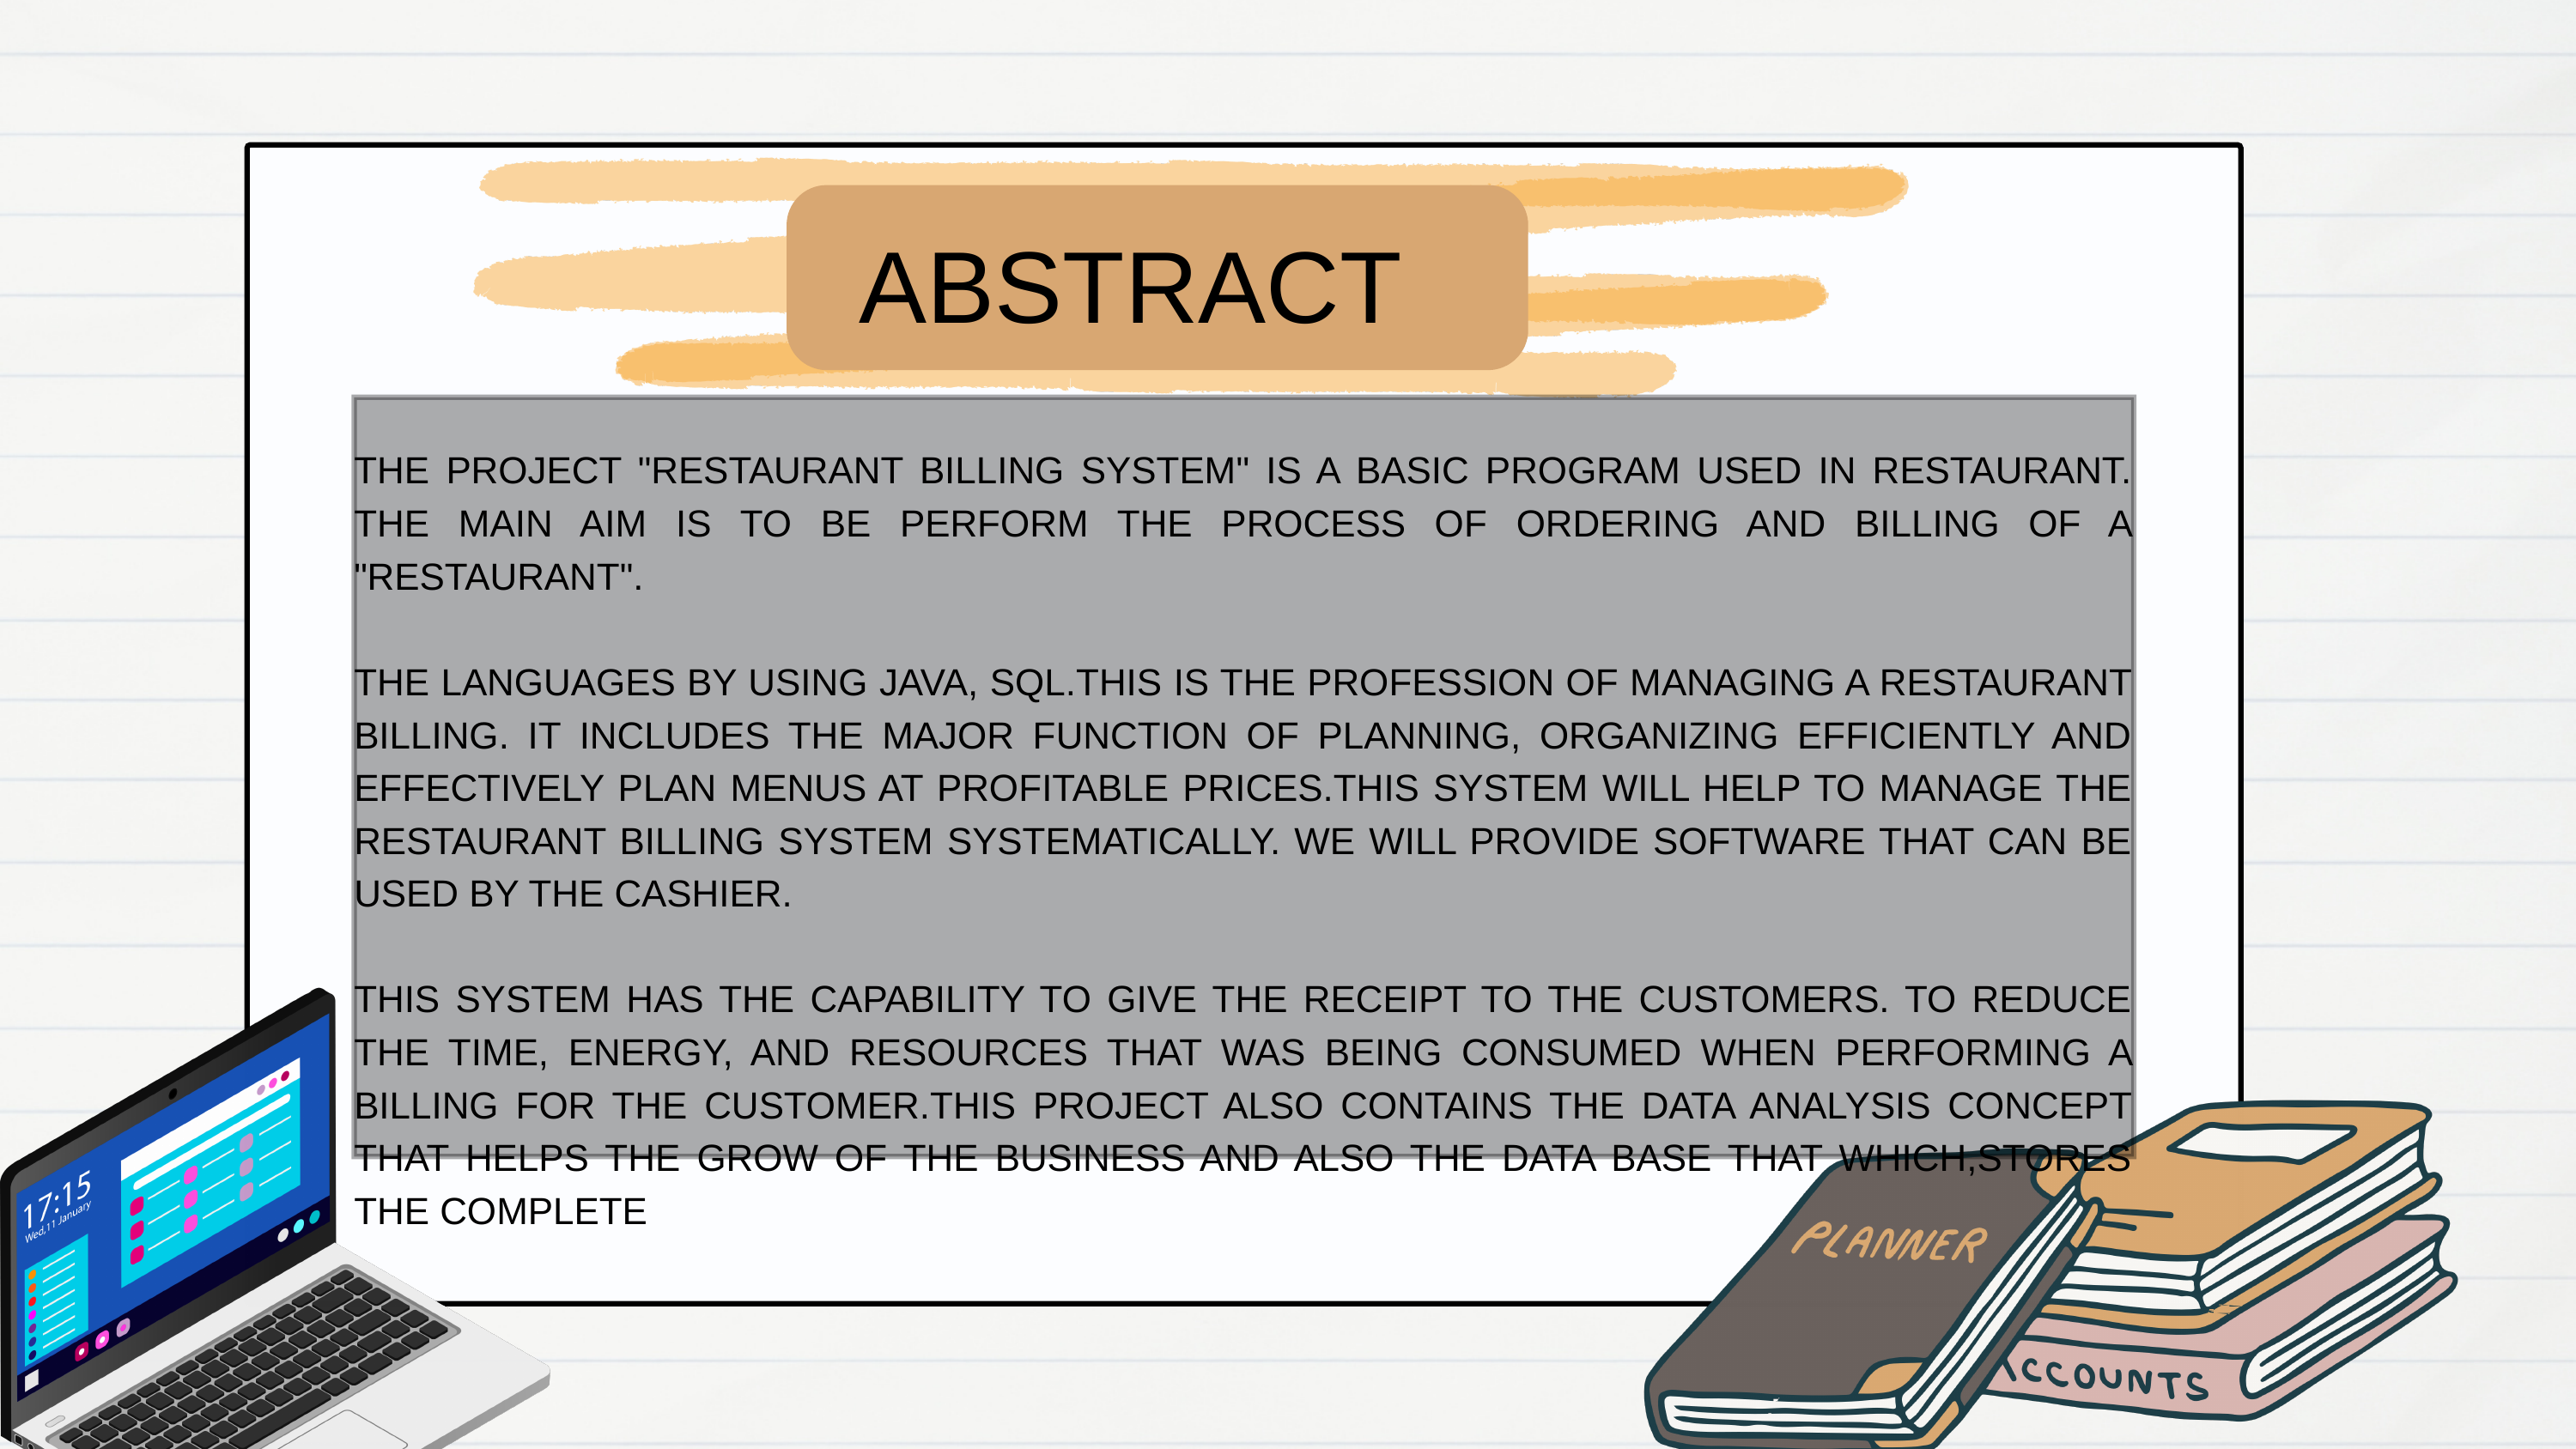

ABSTRACT

THE PROJECT "RESTAURANT BILLING SYSTEM" IS A BASIC PROGRAM USED IN RESTAURANT. THE MAIN AIM IS TO BE PERFORM THE PROCESS OF ORDERING AND BILLING OF A "RESTAURANT".

THE LANGUAGES BY USING JAVA, SQL.THIS IS THE PROFESSION OF MANAGING A RESTAURANT BILLING. IT INCLUDES THE MAJOR FUNCTION OF PLANNING, ORGANIZING EFFICIENTLY AND EFFECTIVELY PLAN MENUS AT PROFITABLE PRICES.THIS SYSTEM WILL HELP TO MANAGE THE RESTAURANT BILLING SYSTEM SYSTEMATICALLY. WE WILL PROVIDE SOFTWARE THAT CAN BE USED BY THE CASHIER.

THIS SYSTEM HAS THE CAPABILITY TO GIVE THE RECEIPT TO THE CUSTOMERS. TO REDUCE THE TIME, ENERGY, AND RESOURCES THAT WAS BEING CONSUMED WHEN PERFORMING A BILLING FOR THE CUSTOMER.THIS PROJECT ALSO CONTAINS THE DATA ANALYSIS CONCEPT THAT HELPS THE GROW OF THE BUSINESS AND ALSO THE DATA BASE THAT WHICH,STORES THE COMPLETE